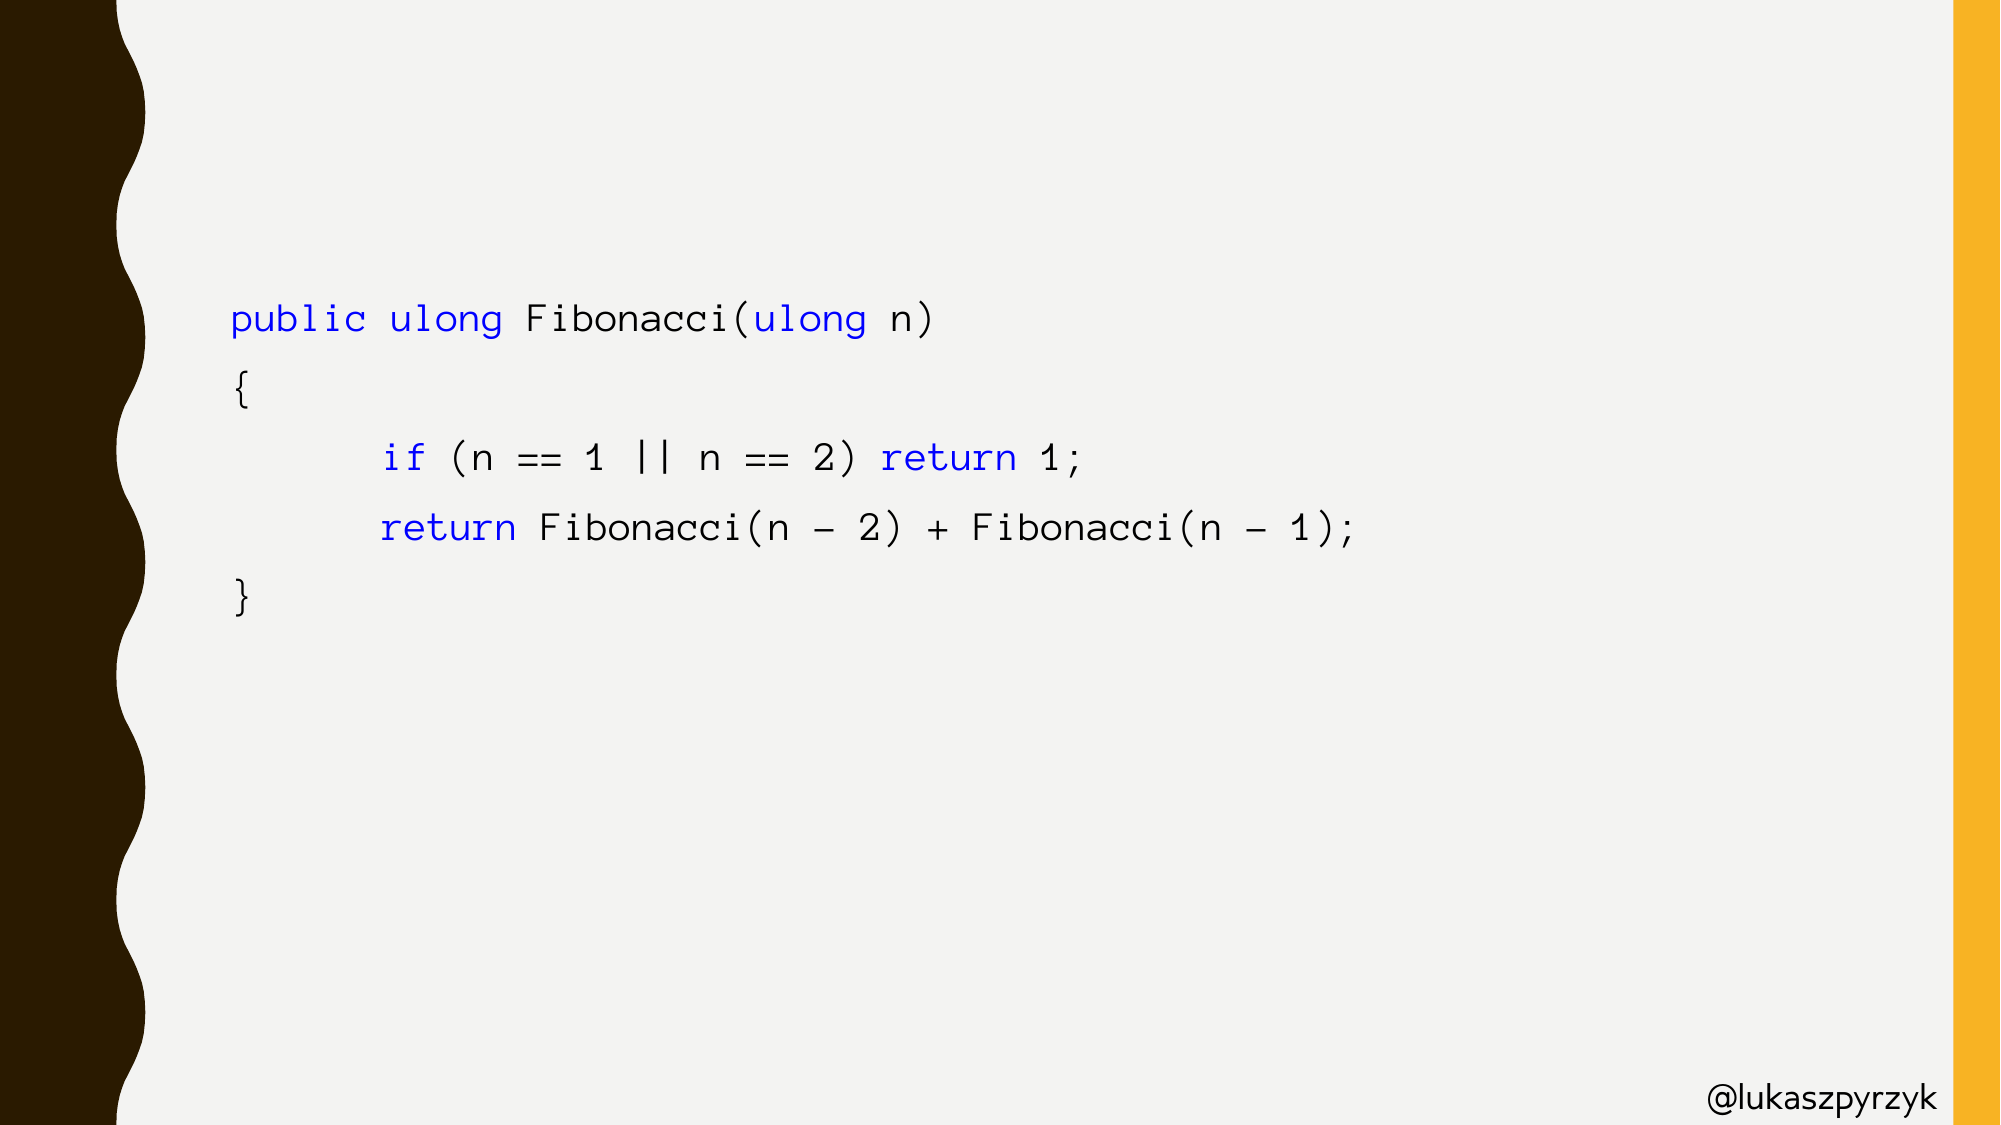

public ulong Fibonacci(ulong n)
{
	if (n == 1 || n == 2) return 1;
	return Fibonacci(n - 2) + Fibonacci(n - 1);
}
@lukaszpyrzyk